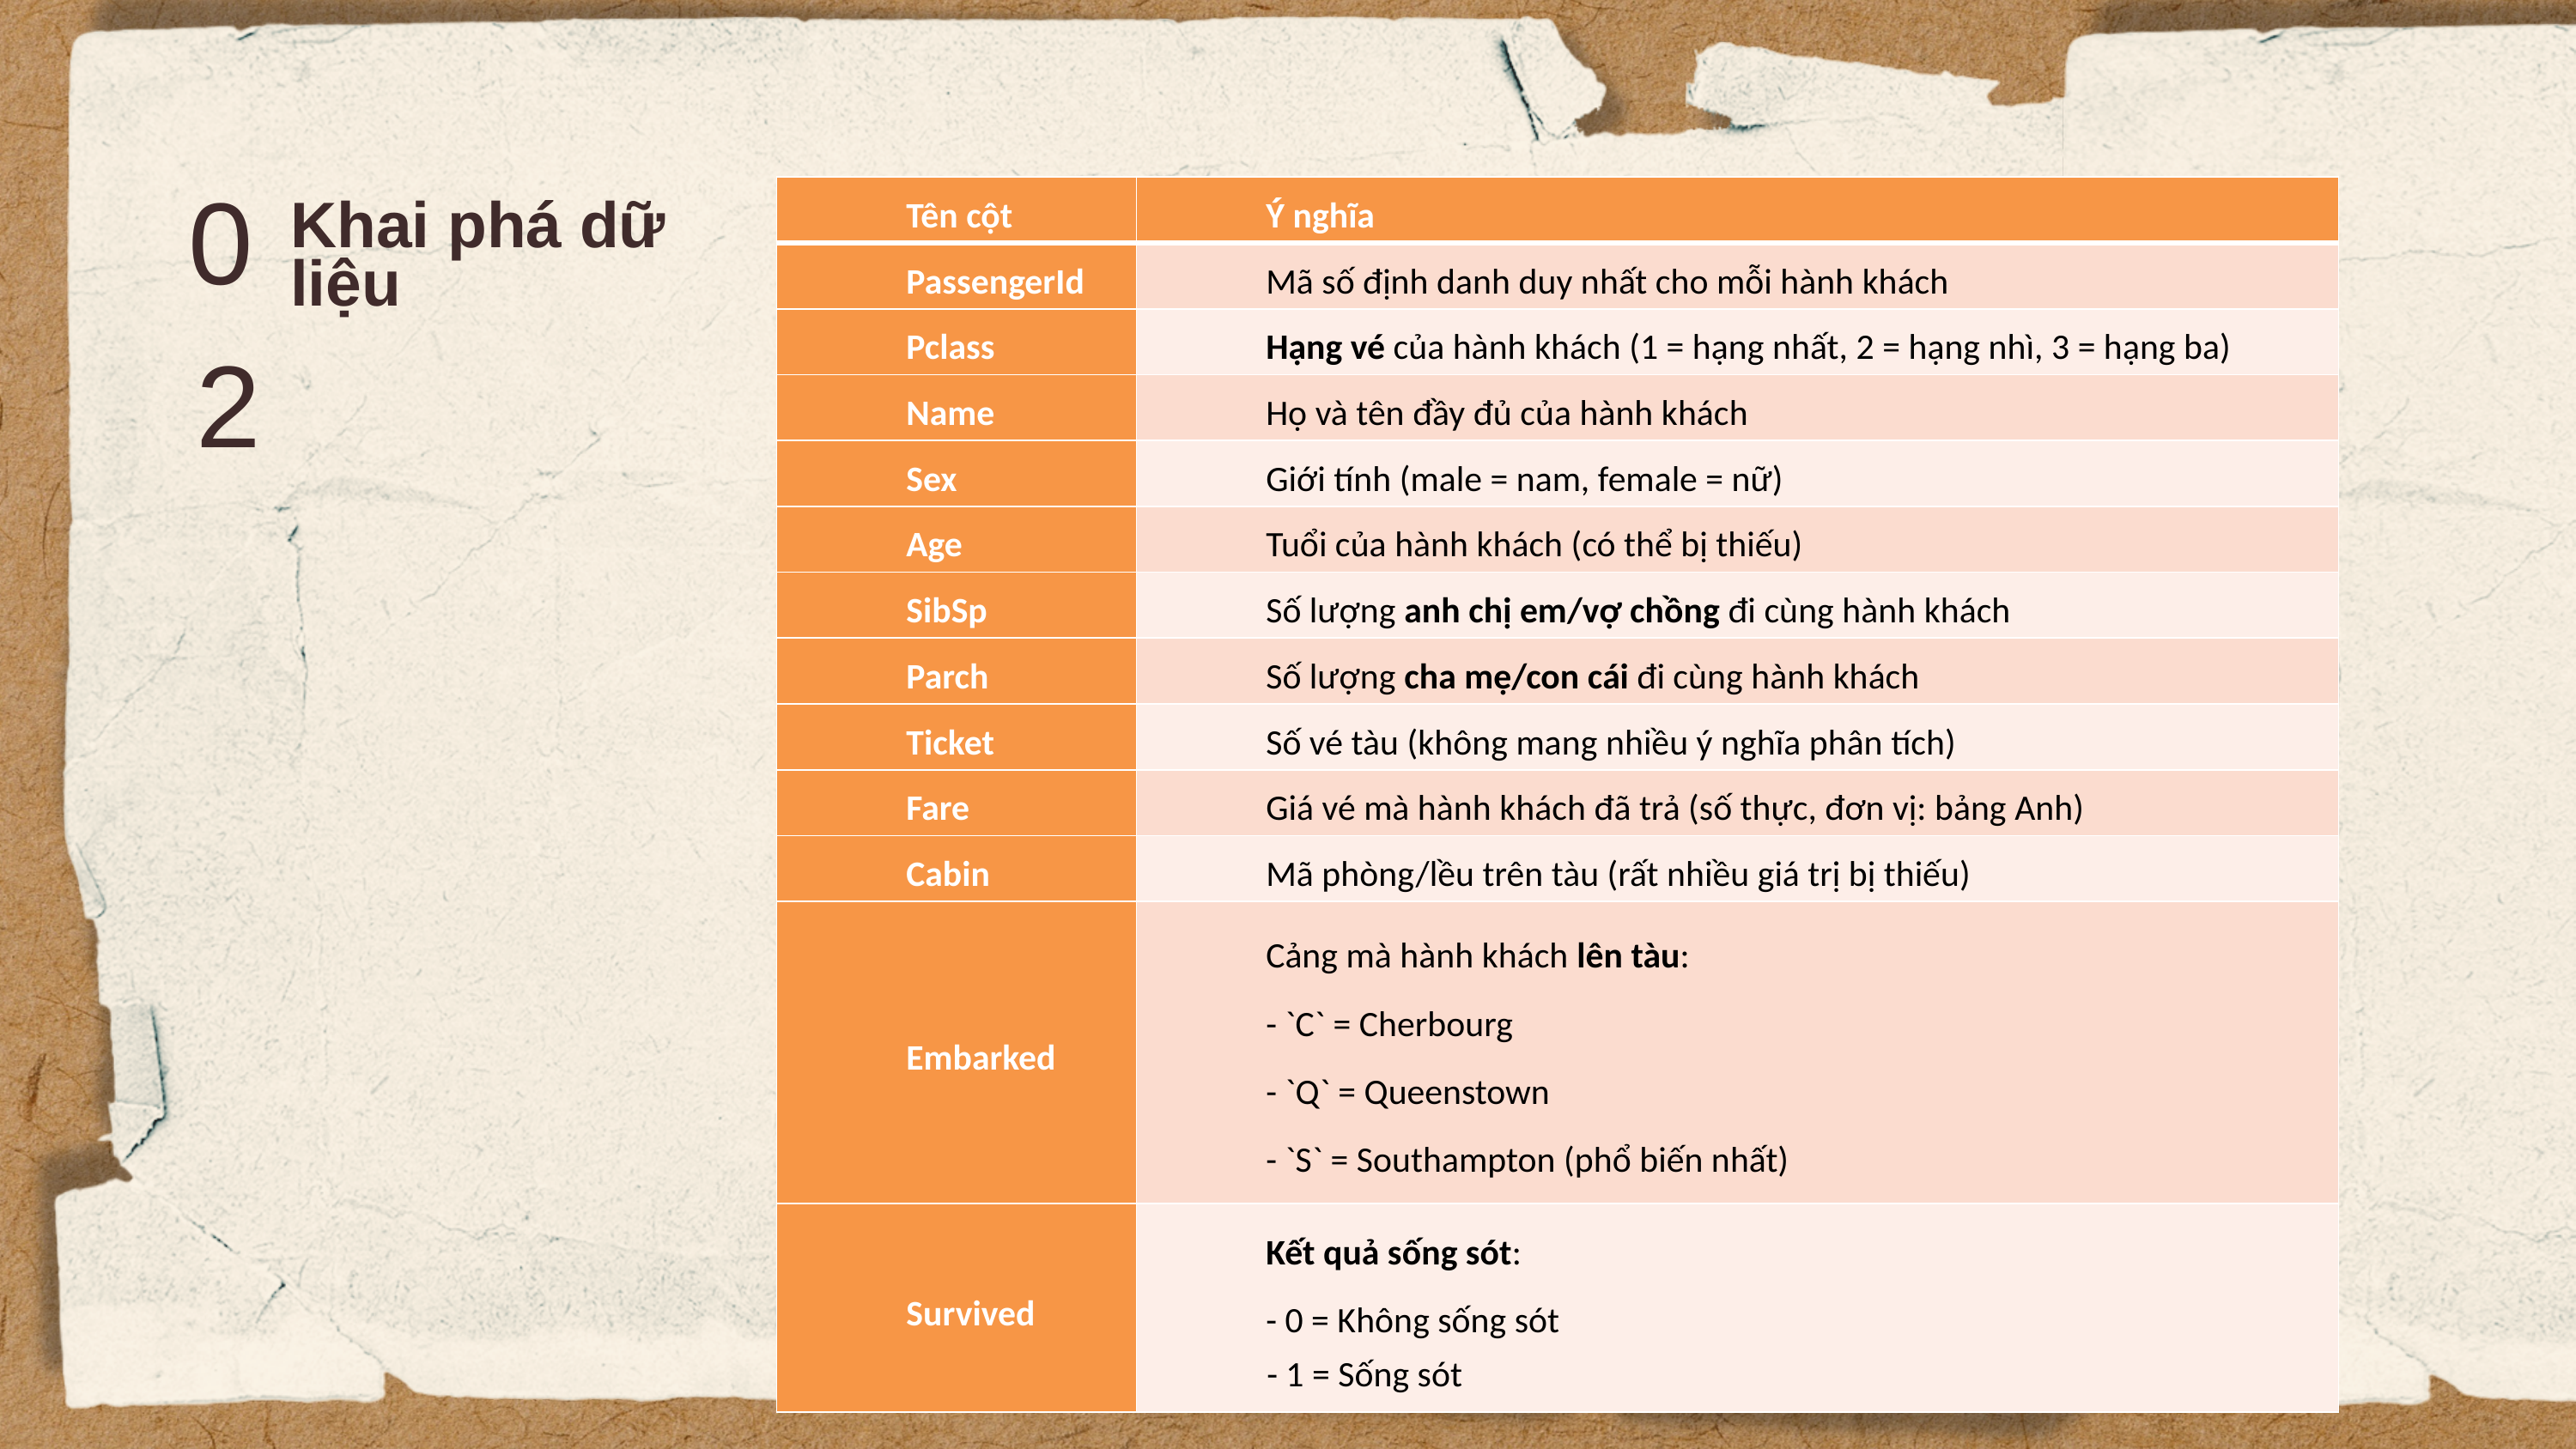

02
Khai phá dữ liệu
| Tên cột | Ý nghĩa |
| --- | --- |
| PassengerId | Mã số định danh duy nhất cho mỗi hành khách |
| Pclass | Hạng vé của hành khách (1 = hạng nhất, 2 = hạng nhì, 3 = hạng ba) |
| Name | Họ và tên đầy đủ của hành khách |
| Sex | Giới tính (male = nam, female = nữ) |
| Age | Tuổi của hành khách (có thể bị thiếu) |
| SibSp | Số lượng anh chị em/vợ chồng đi cùng hành khách |
| Parch | Số lượng cha mẹ/con cái đi cùng hành khách |
| Ticket | Số vé tàu (không mang nhiều ý nghĩa phân tích) |
| Fare | Giá vé mà hành khách đã trả (số thực, đơn vị: bảng Anh) |
| Cabin | Mã phòng/lều trên tàu (rất nhiều giá trị bị thiếu) |
| Embarked | Cảng mà hành khách lên tàu: - `C` = Cherbourg - `Q` = Queenstown - `S` = Southampton (phổ biến nhất) |
| Survived | Kết quả sống sót: - 0 = Không sống sót - 1 = Sống sót |